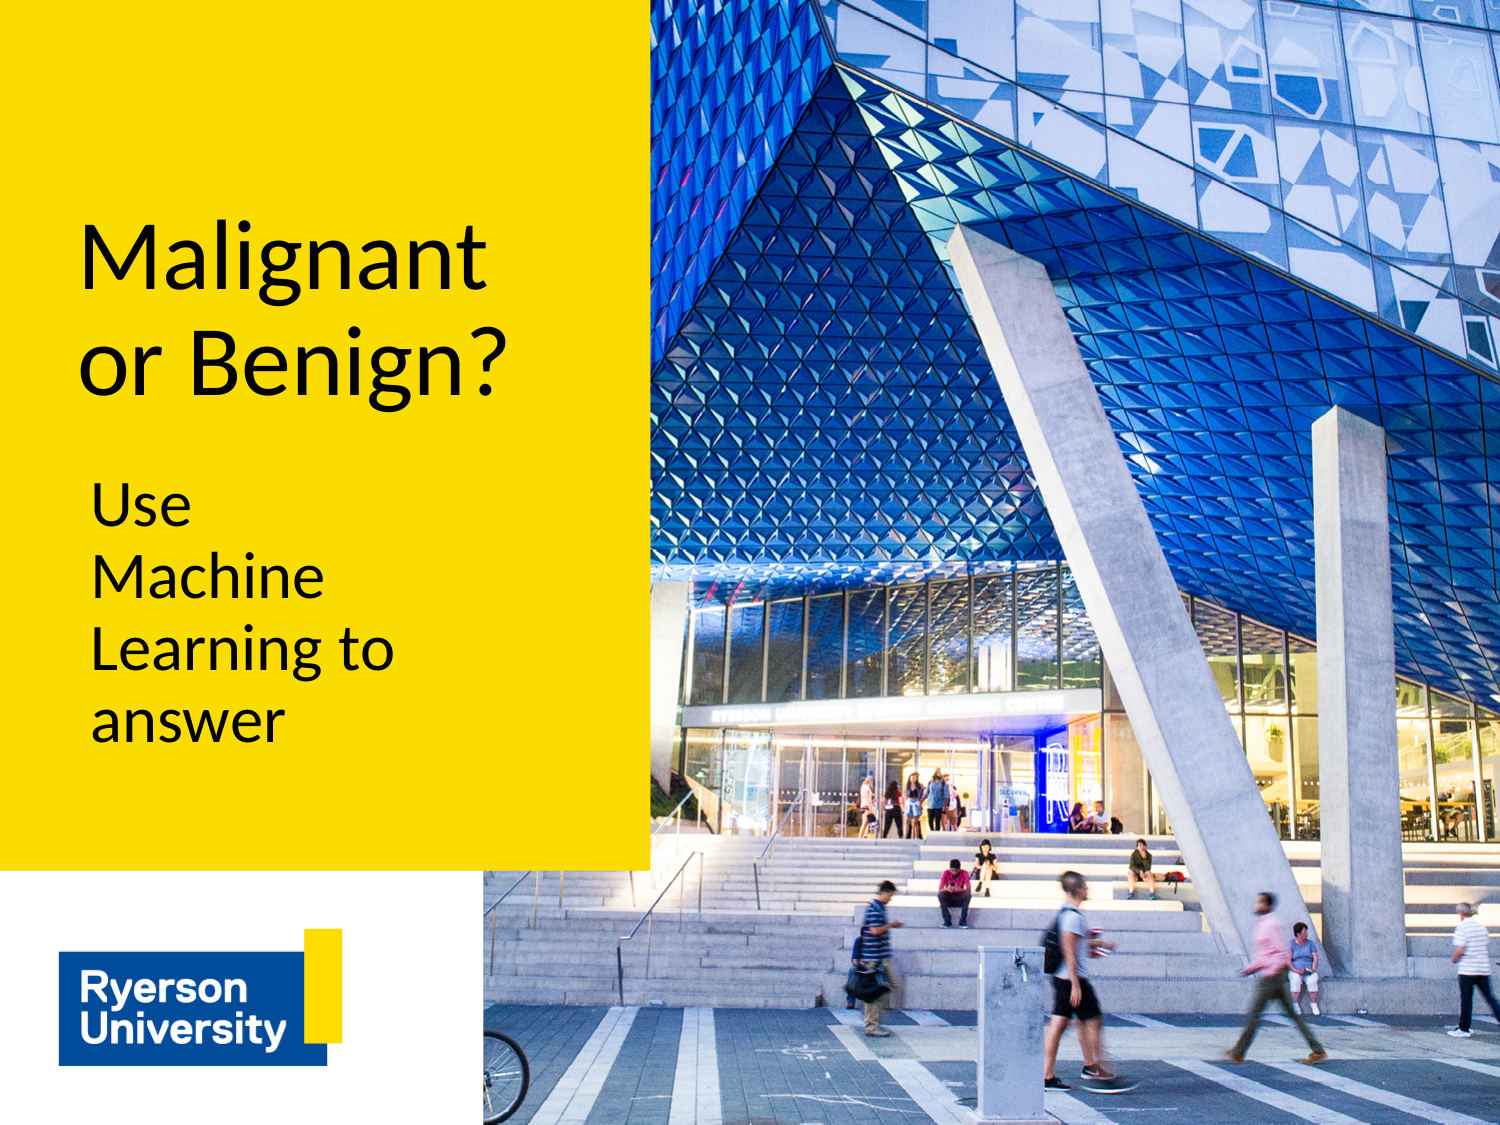

# Malignant or Benign?
Use Machine Learning to answer